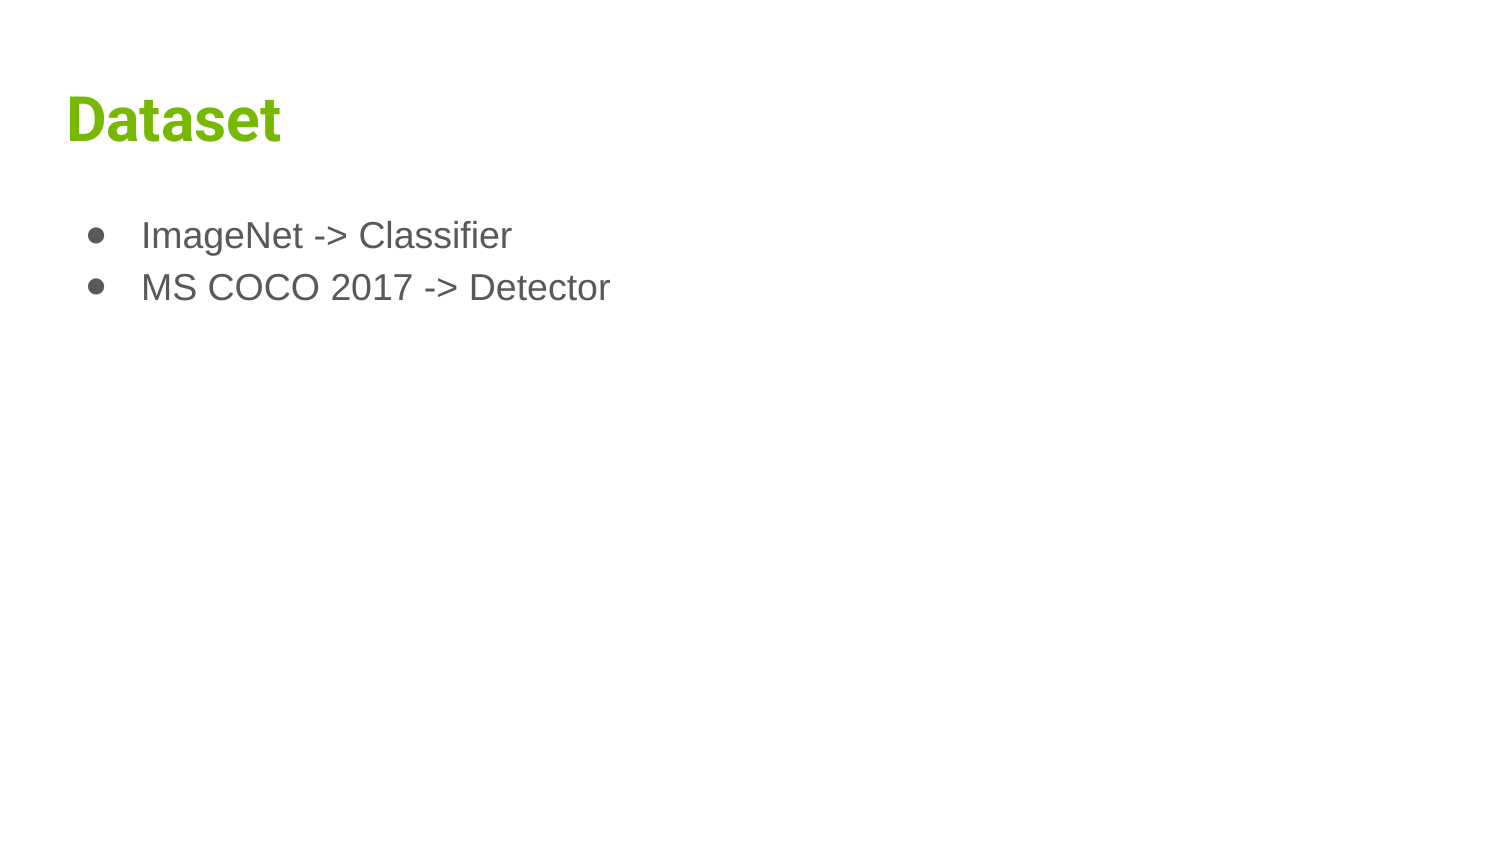

# Dataset

ImageNet -> Classifier
MS COCO 2017 -> Detector